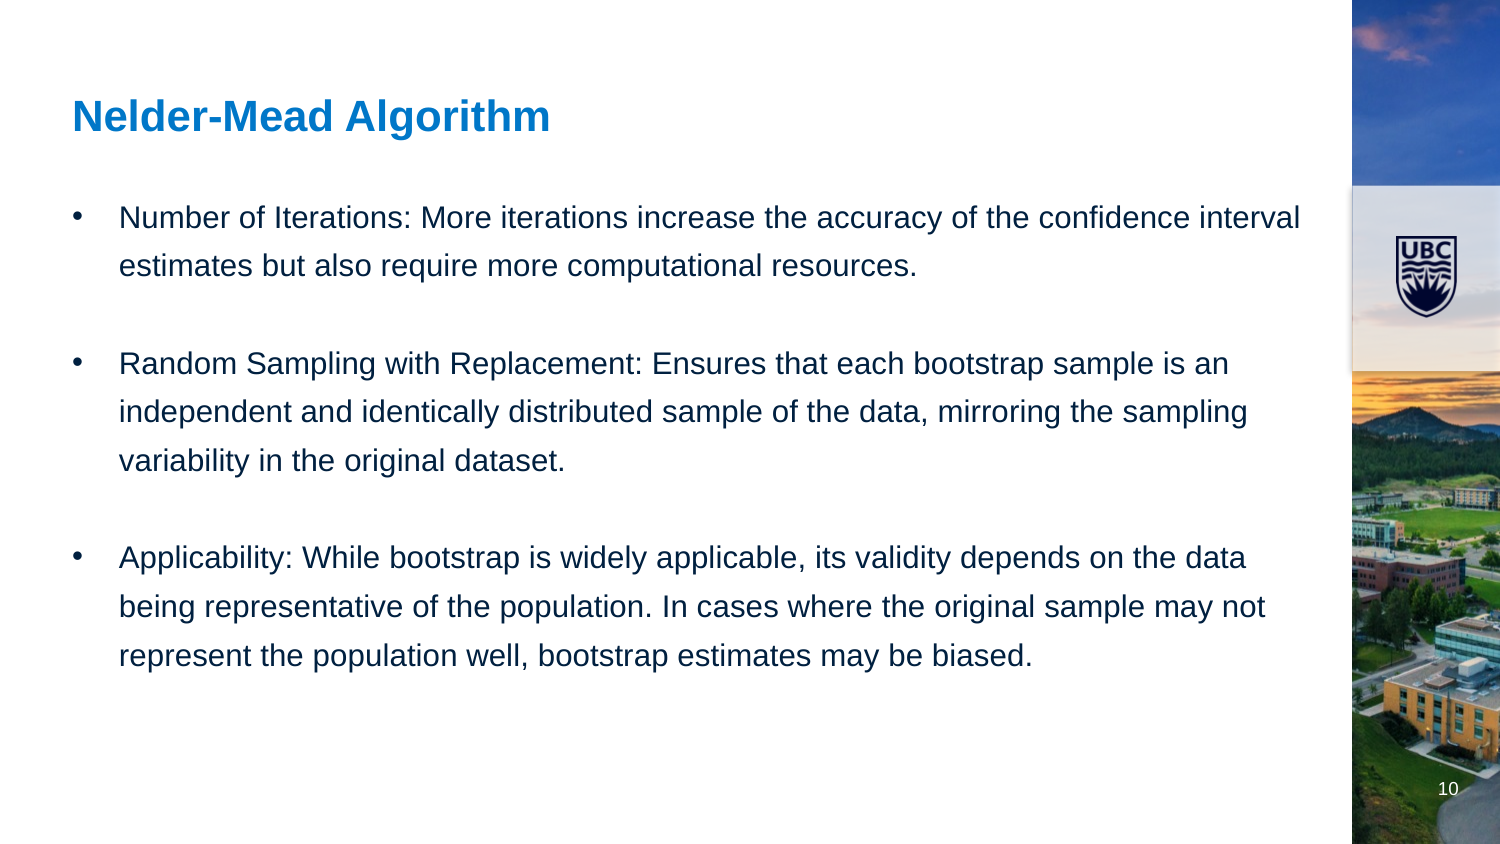

# Nelder-Mead Algorithm
Number of Iterations: More iterations increase the accuracy of the confidence interval estimates but also require more computational resources.

Random Sampling with Replacement: Ensures that each bootstrap sample is an independent and identically distributed sample of the data, mirroring the sampling variability in the original dataset.

Applicability: While bootstrap is widely applicable, its validity depends on the data being representative of the population. In cases where the original sample may not represent the population well, bootstrap estimates may be biased.